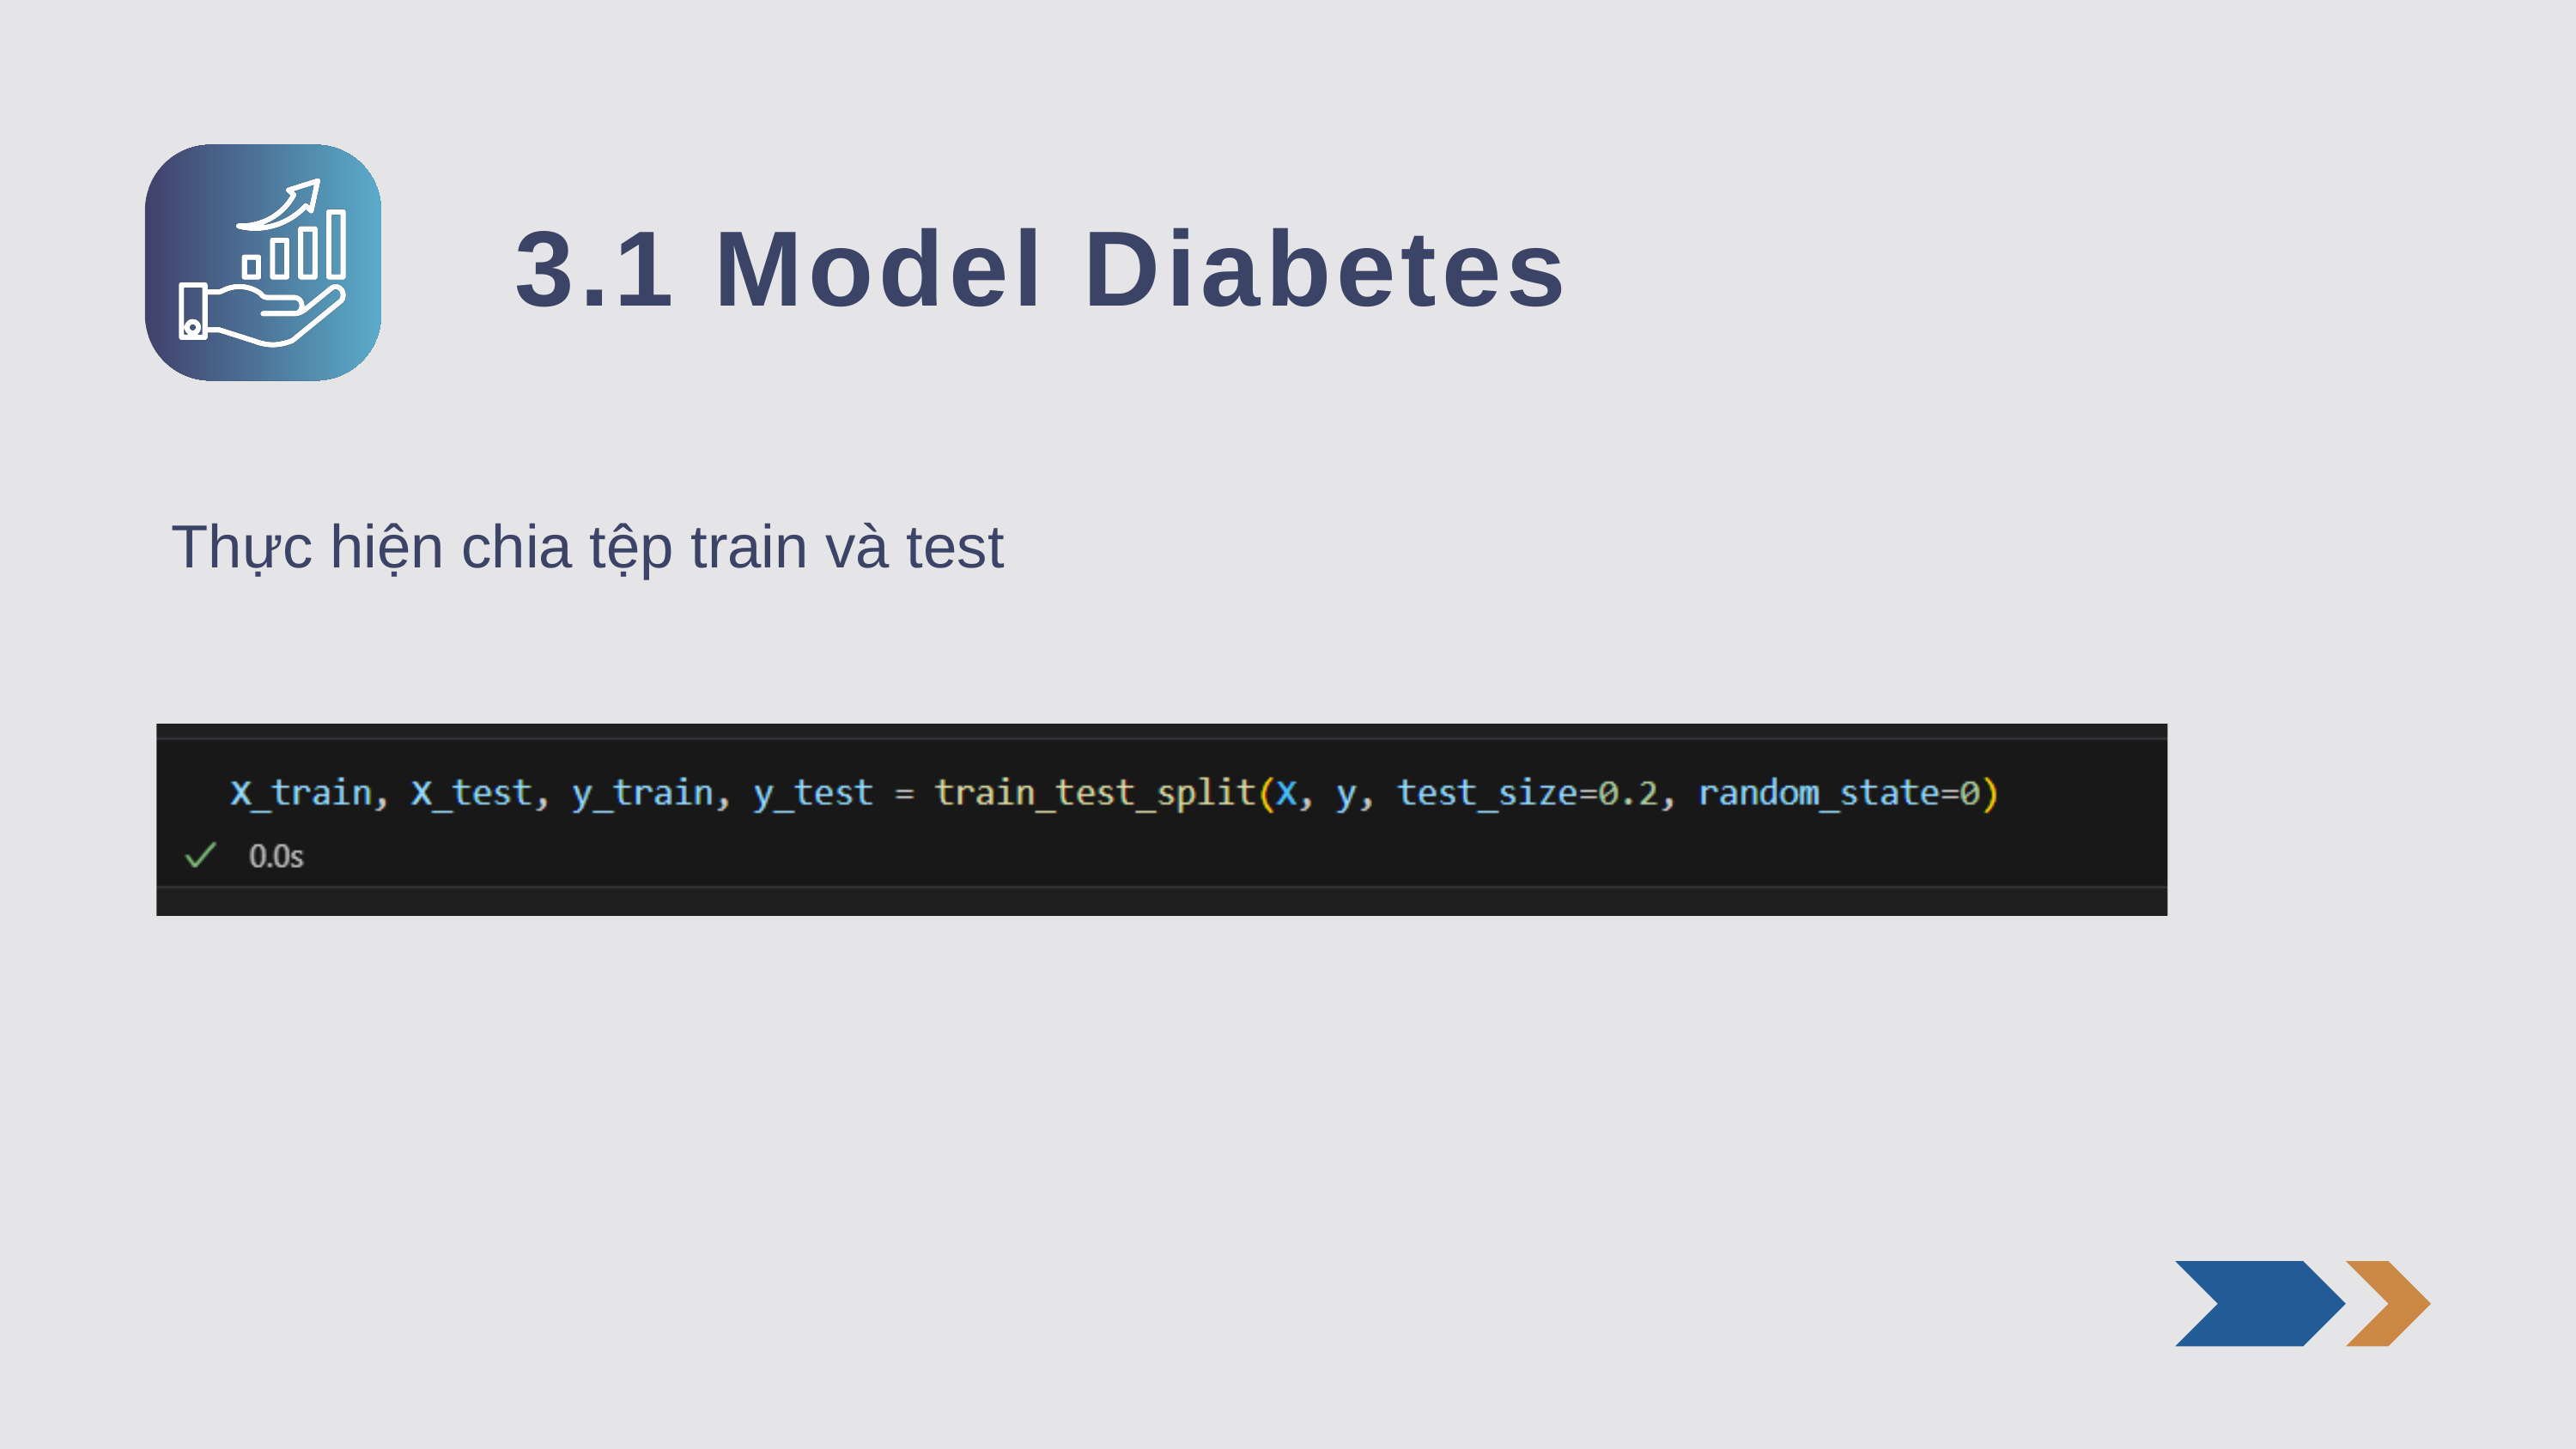

3.1 Model Diabetes
Thực hiện chia tệp train và test